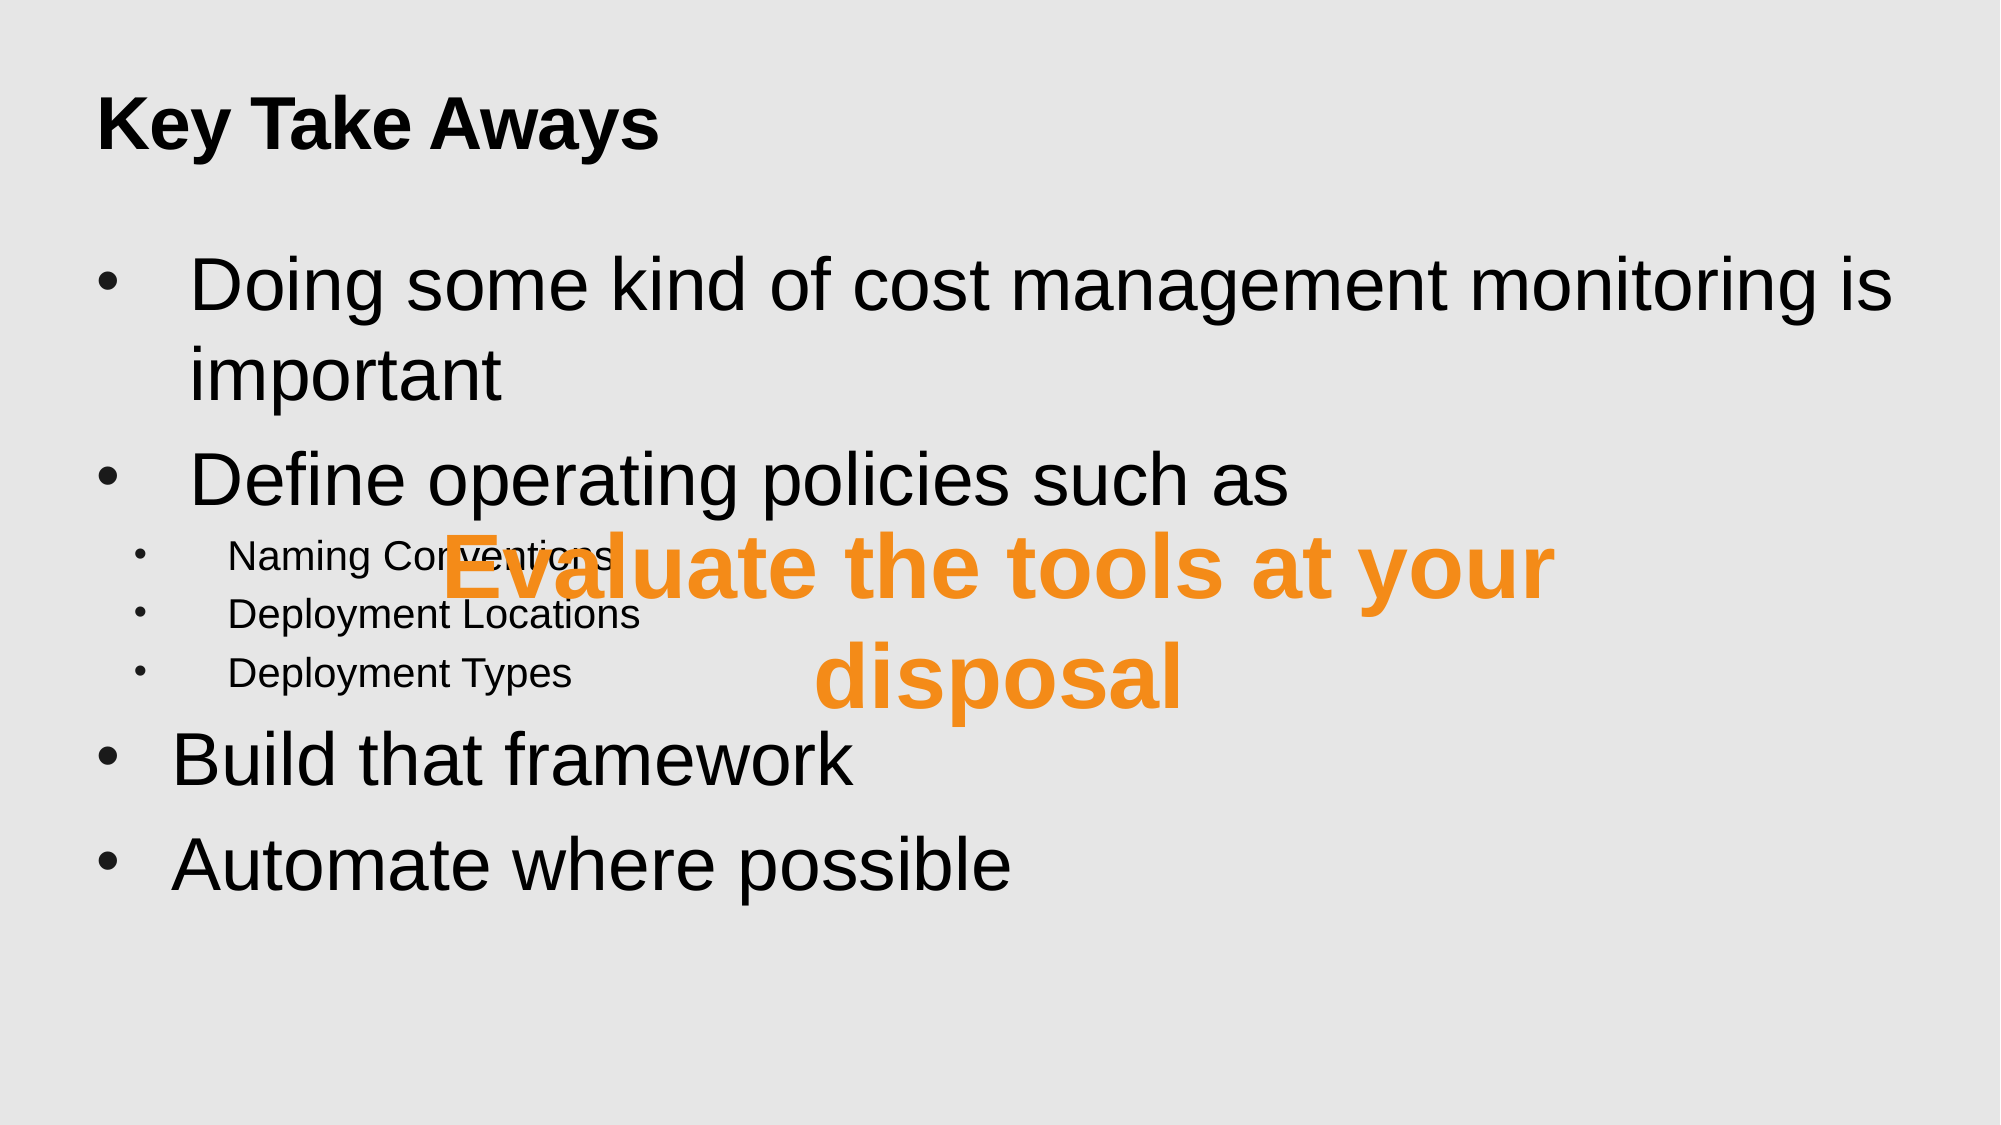

# Key Take Aways
Doing some kind of cost management monitoring is important
Define operating policies such as
Naming Conventions
Deployment Locations
Deployment Types
Build that framework
Automate where possible
Evaluate the tools at your disposal